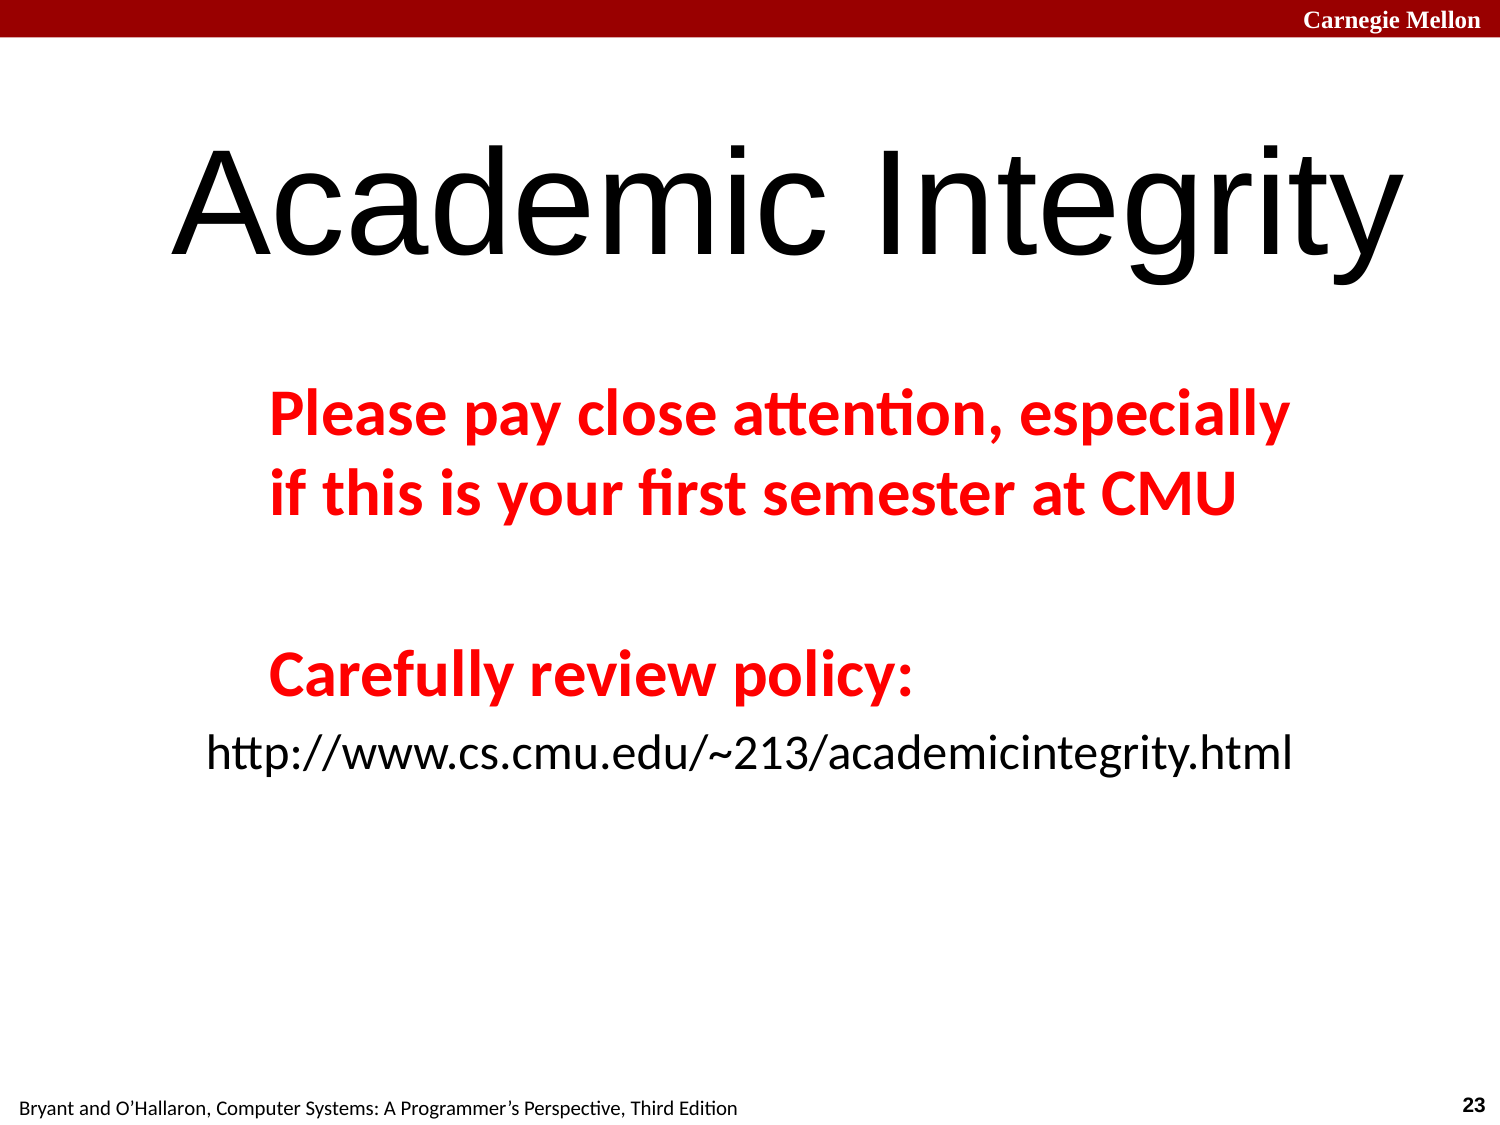

# Academic Integrity
Please pay close attention, especially if this is your first semester at CMU

Carefully review policy:

http://www.cs.cmu.edu/~213/academicintegrity.html